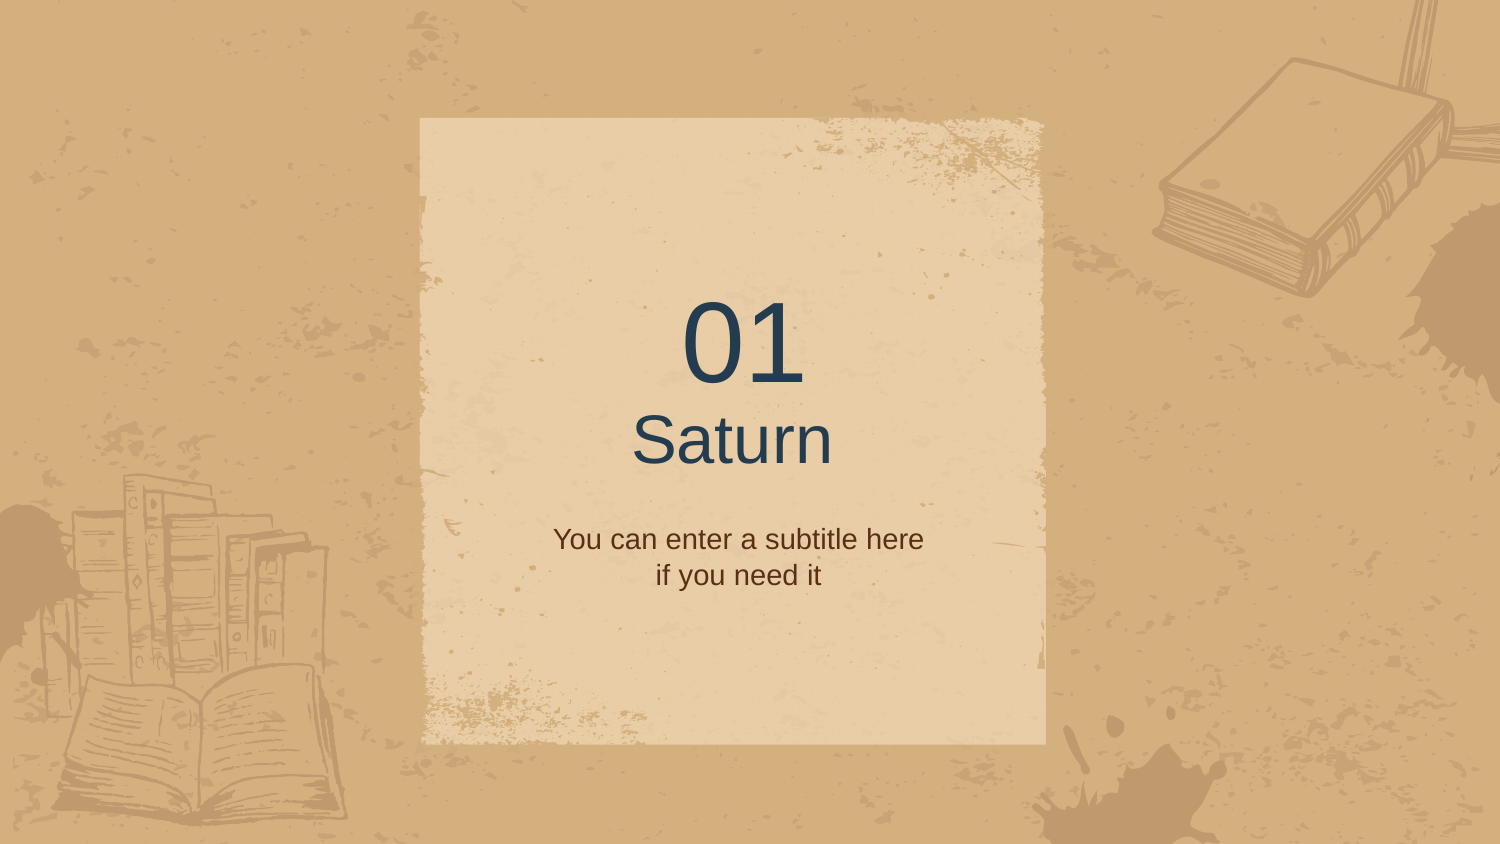

01
# Saturn
You can enter a subtitle here if you need it